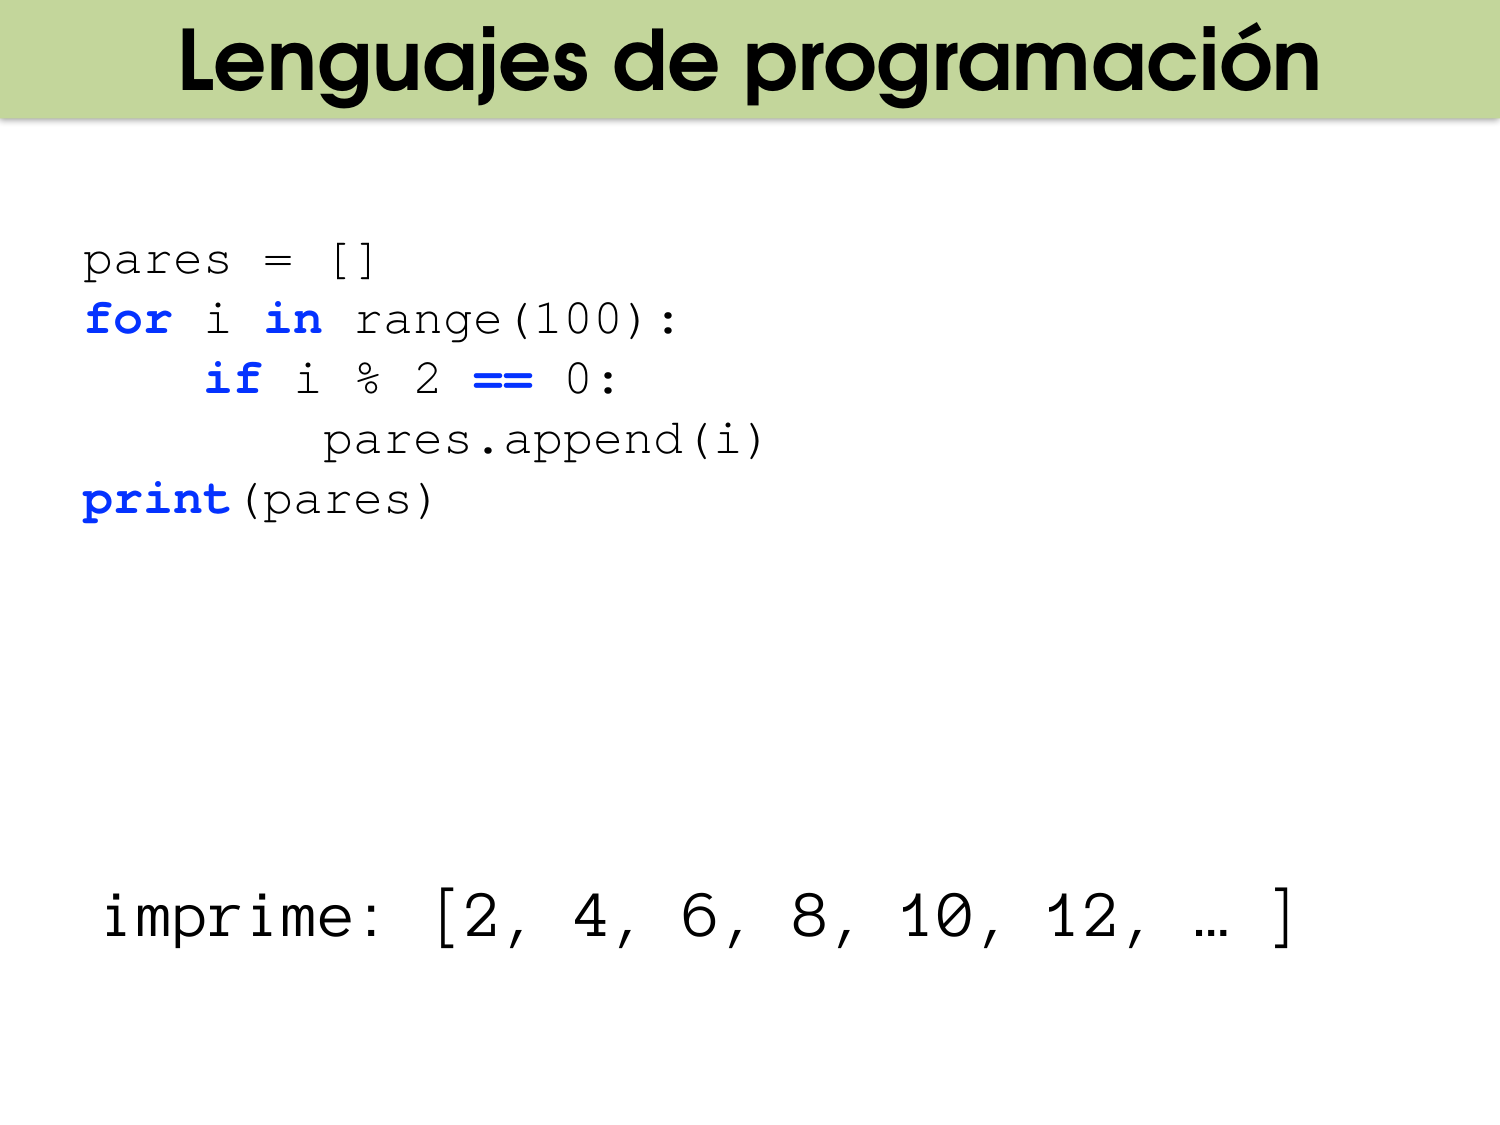

Lenguajes de programación
pares = []
for i in range(100):
    if i % 2 == 0:
        pares.append(i)
print(pares)

imprime: [2, 4, 6, 8, 10, 12, … ]